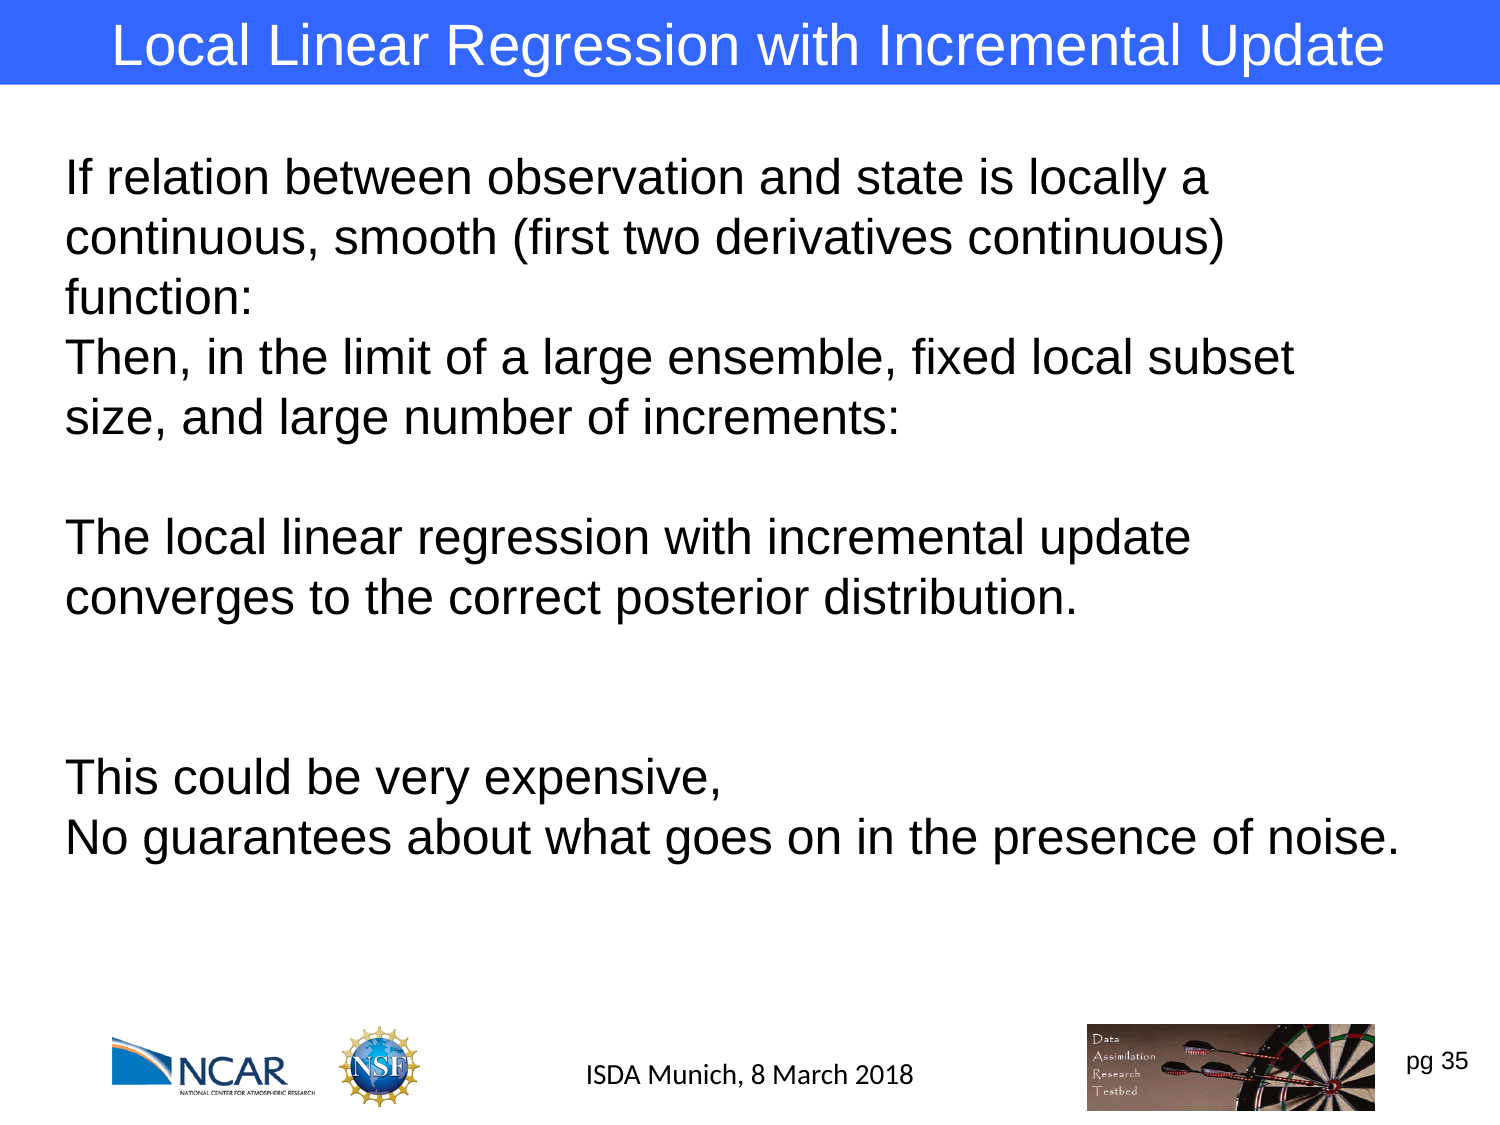

Local Linear Regression with Incremental Update
If relation between observation and state is locally a continuous, smooth (first two derivatives continuous) function:
Then, in the limit of a large ensemble, fixed local subset size, and large number of increments:

The local linear regression with incremental update converges to the correct posterior distribution.

This could be very expensive,
No guarantees about what goes on in the presence of noise.
ISDA Munich, 8 March 2018